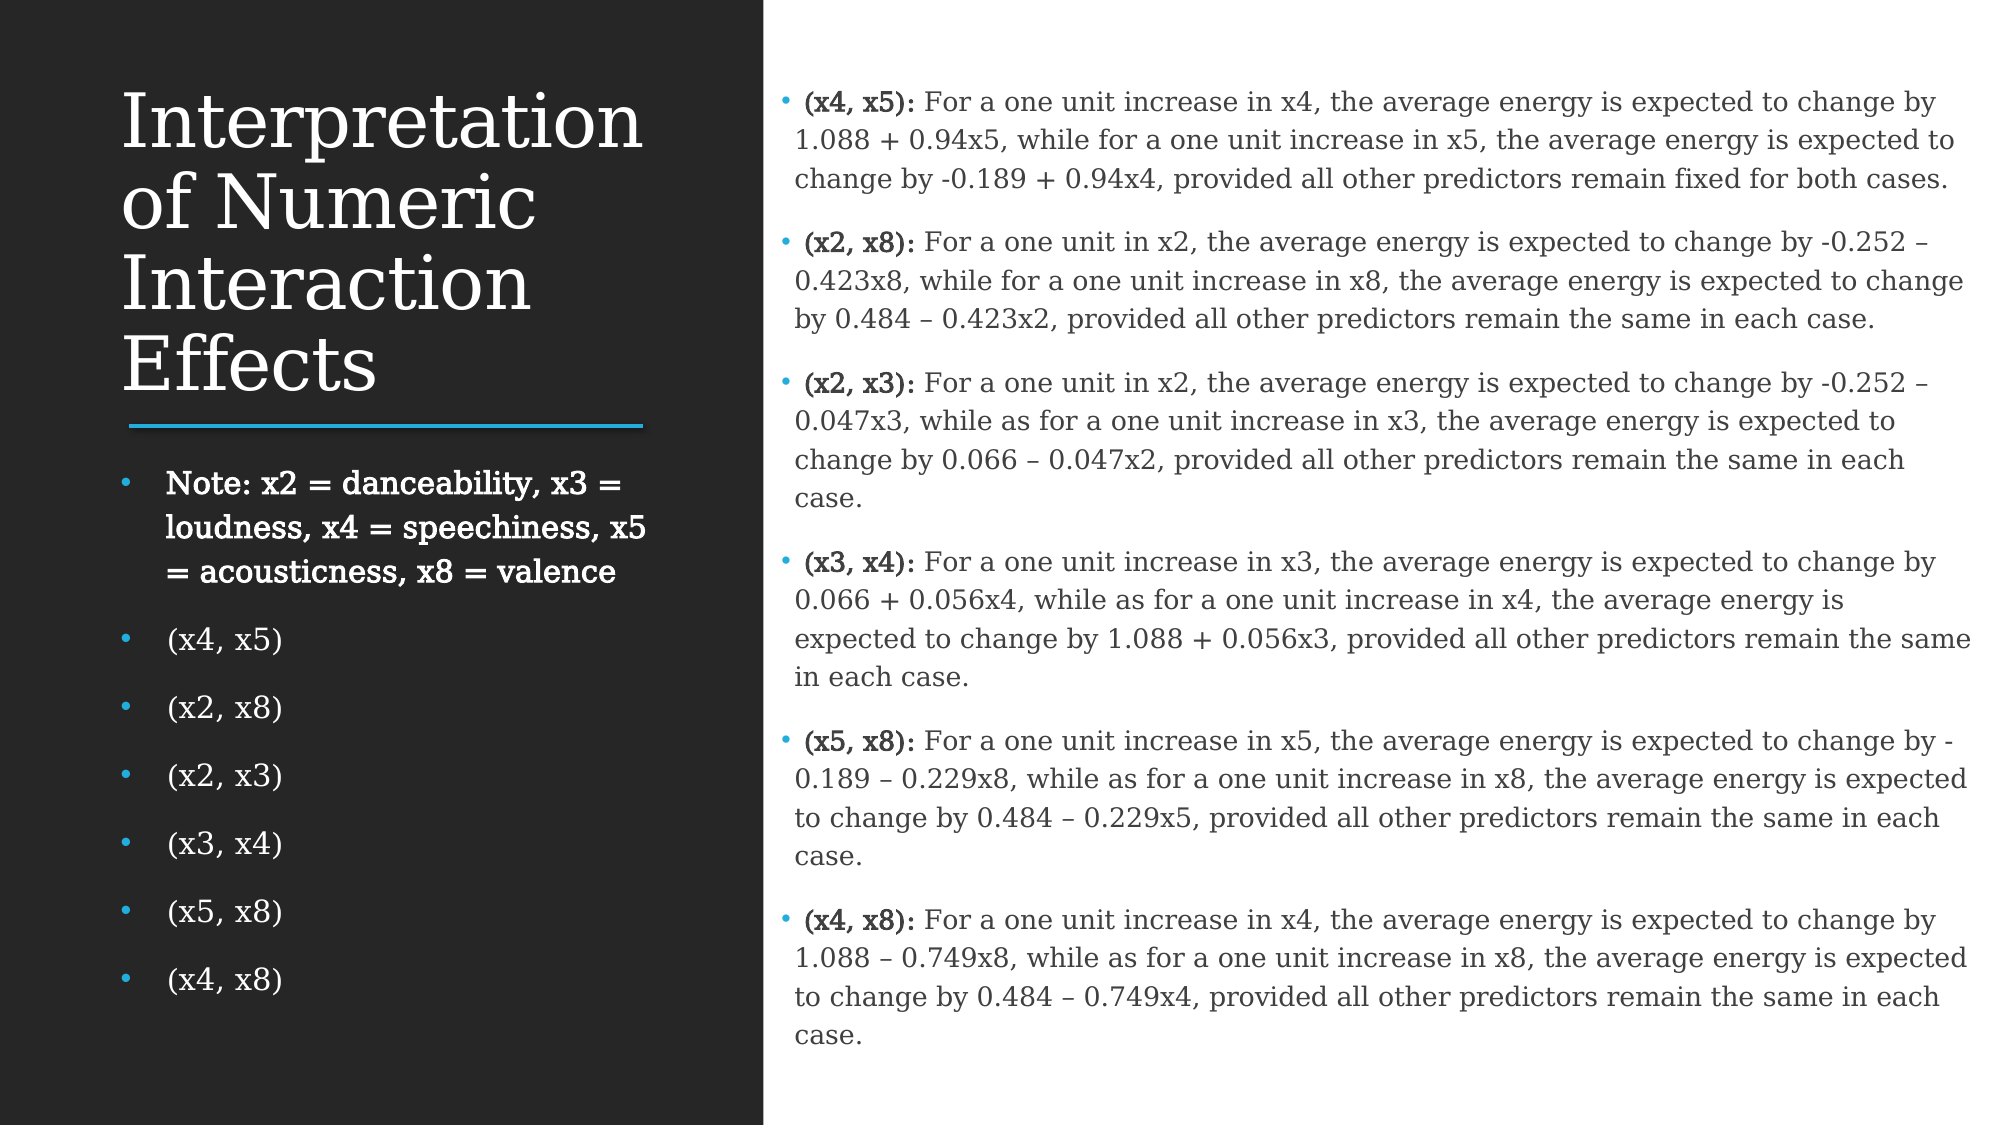

# Interpretation of Numeric Interaction Effects
 (x4, x5): For a one unit increase in x4, the average energy is expected to change by 1.088 + 0.94x5, while for a one unit increase in x5, the average energy is expected to change by -0.189 + 0.94x4, provided all other predictors remain fixed for both cases.
 (x2, x8): For a one unit in x2, the average energy is expected to change by -0.252 – 0.423x8, while for a one unit increase in x8, the average energy is expected to change by 0.484 – 0.423x2, provided all other predictors remain the same in each case.
 (x2, x3): For a one unit in x2, the average energy is expected to change by -0.252 – 0.047x3, while as for a one unit increase in x3, the average energy is expected to change by 0.066 – 0.047x2, provided all other predictors remain the same in each case.
 (x3, x4): For a one unit increase in x3, the average energy is expected to change by 0.066 + 0.056x4, while as for a one unit increase in x4, the average energy is expected to change by 1.088 + 0.056x3, provided all other predictors remain the same in each case.
 (x5, x8): For a one unit increase in x5, the average energy is expected to change by -0.189 – 0.229x8, while as for a one unit increase in x8, the average energy is expected to change by 0.484 – 0.229x5, provided all other predictors remain the same in each case.
 (x4, x8): For a one unit increase in x4, the average energy is expected to change by 1.088 – 0.749x8, while as for a one unit increase in x8, the average energy is expected to change by 0.484 – 0.749x4, provided all other predictors remain the same in each case.
Note: x2 = danceability, x3 = loudness, x4 = speechiness, x5 = acousticness, x8 = valence
(x4, x5)
(x2, x8)
(x2, x3)
(x3, x4)
(x5, x8)
(x4, x8)